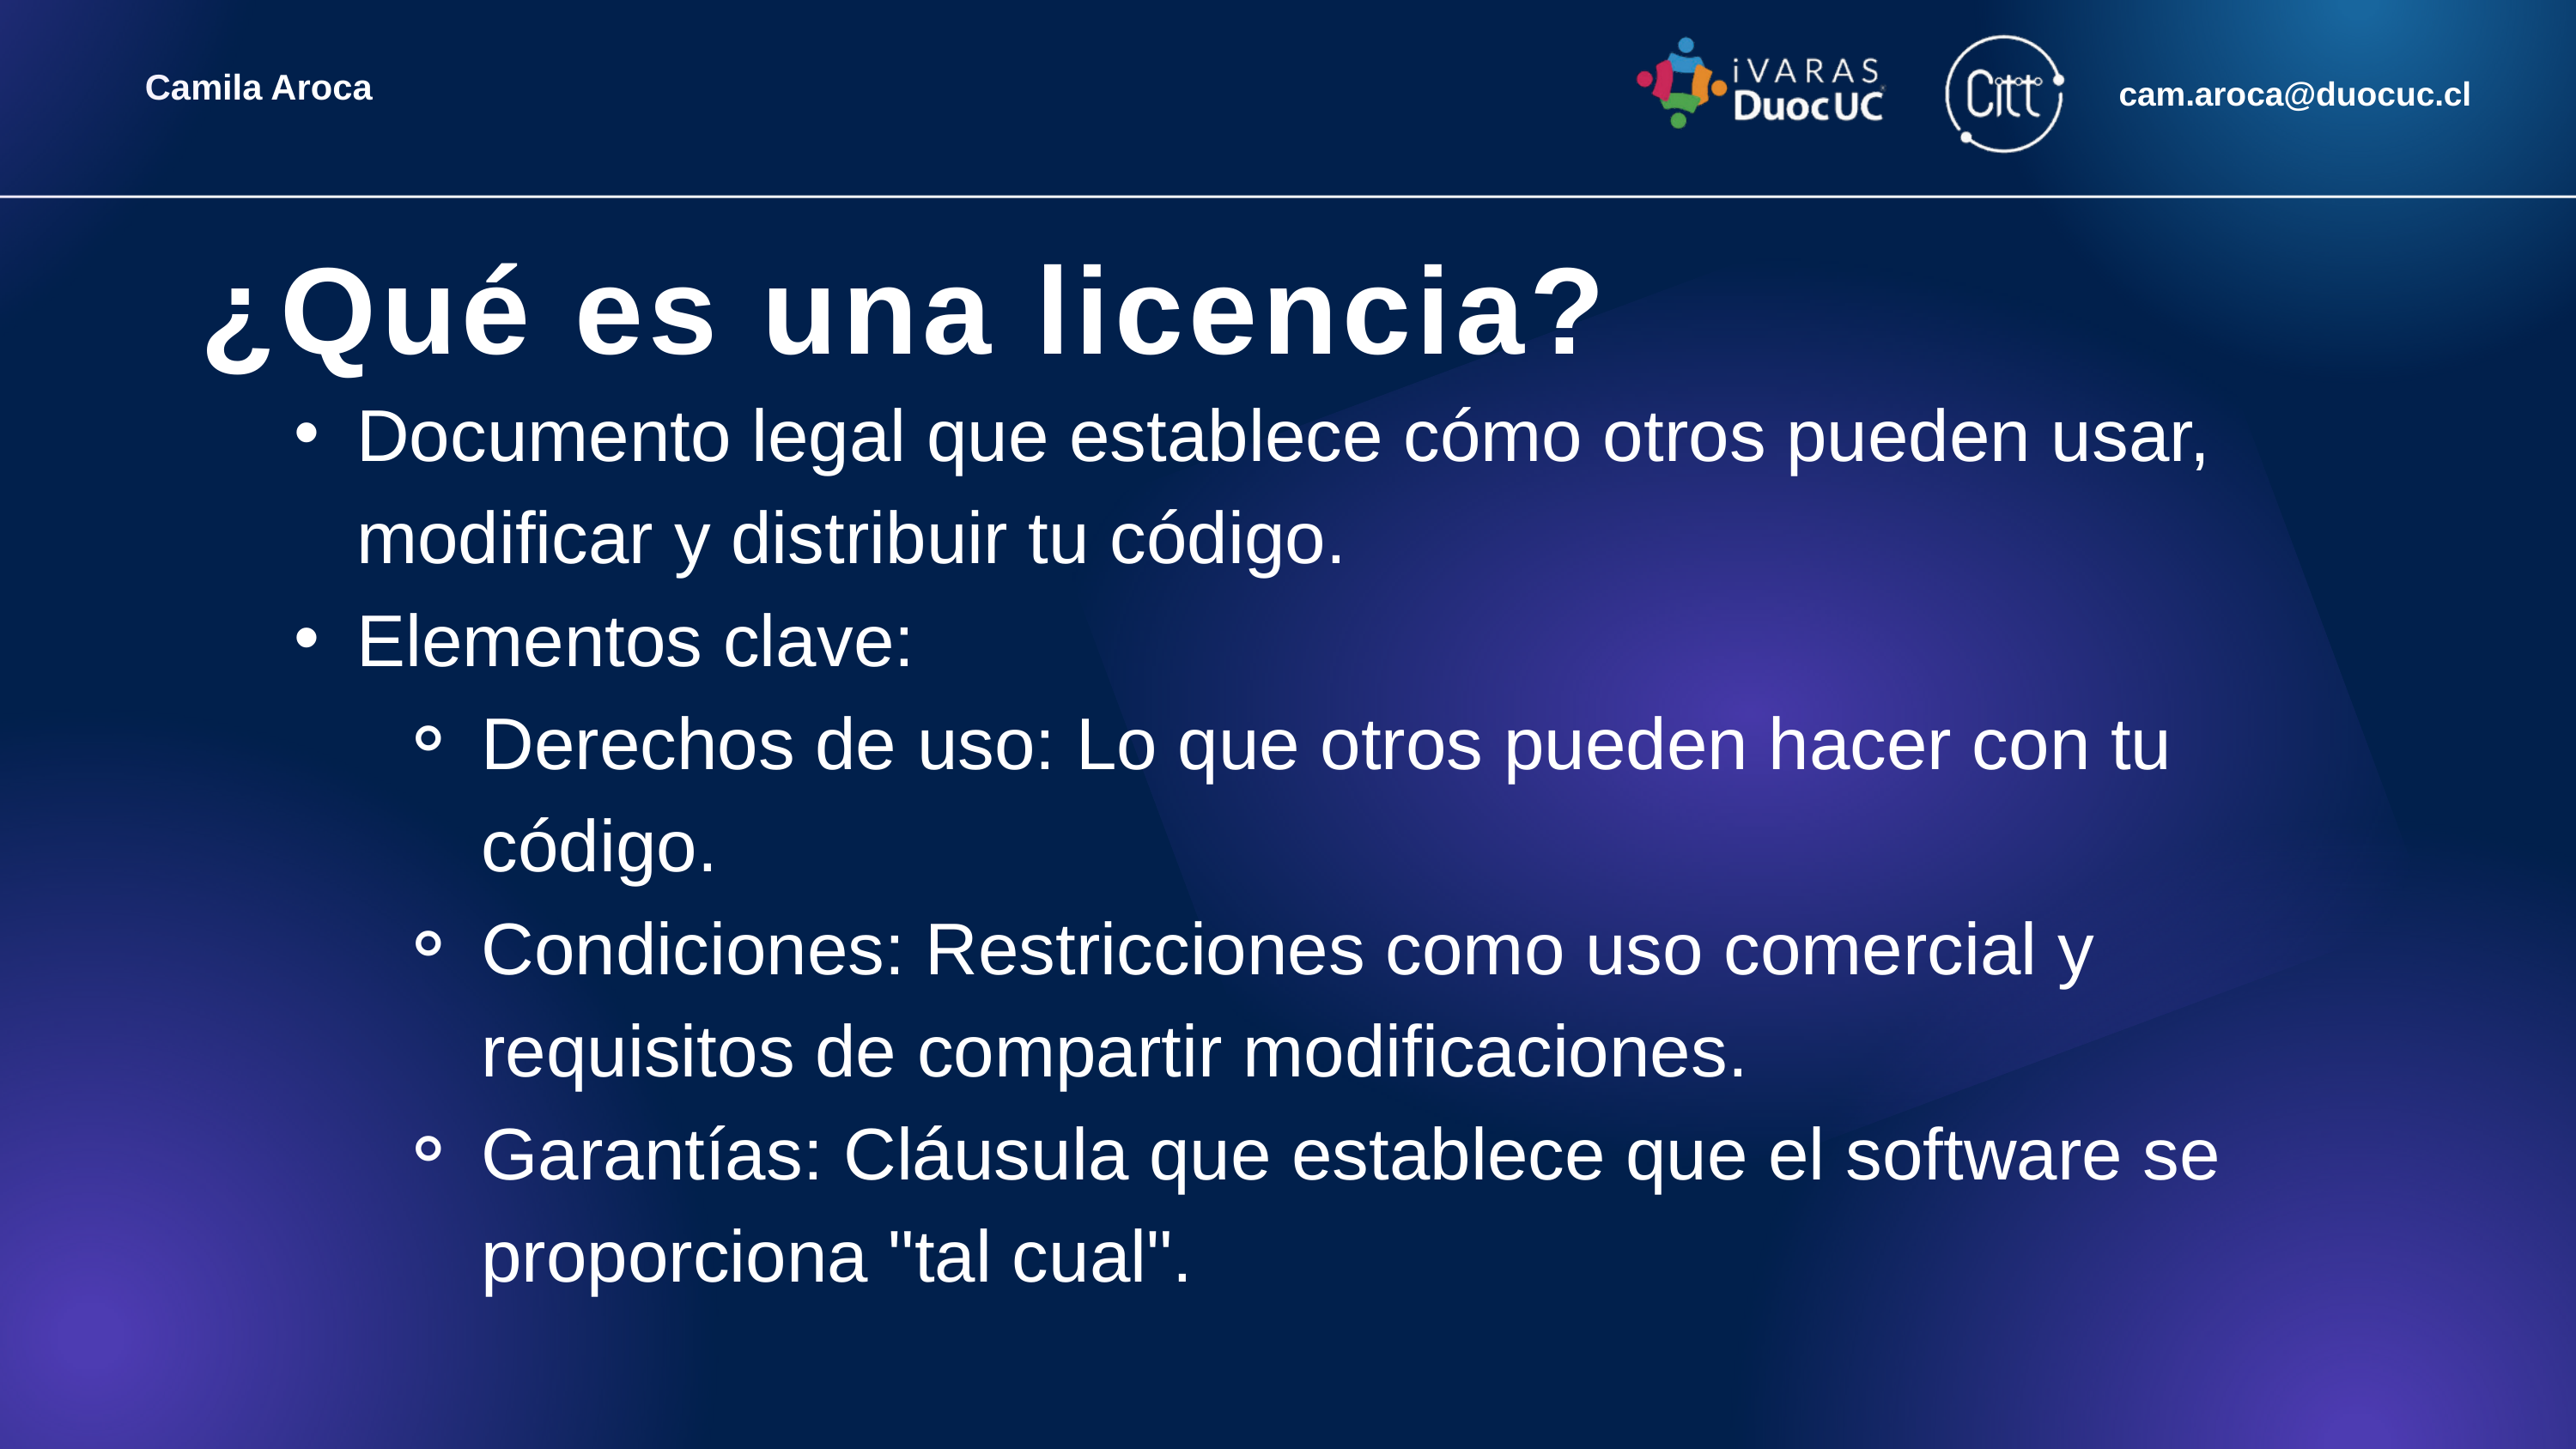

Camila Aroca
cam.aroca@duocuc.cl

¿Qué es una licencia?

Documento legal que establece cómo otros pueden usar, modificar y distribuir tu código.
Elementos clave:
Derechos de uso: Lo que otros pueden hacer con tu código.
Condiciones: Restricciones como uso comercial y requisitos de compartir modificaciones.
Garantías: Cláusula que establece que el software se proporciona "tal cual".